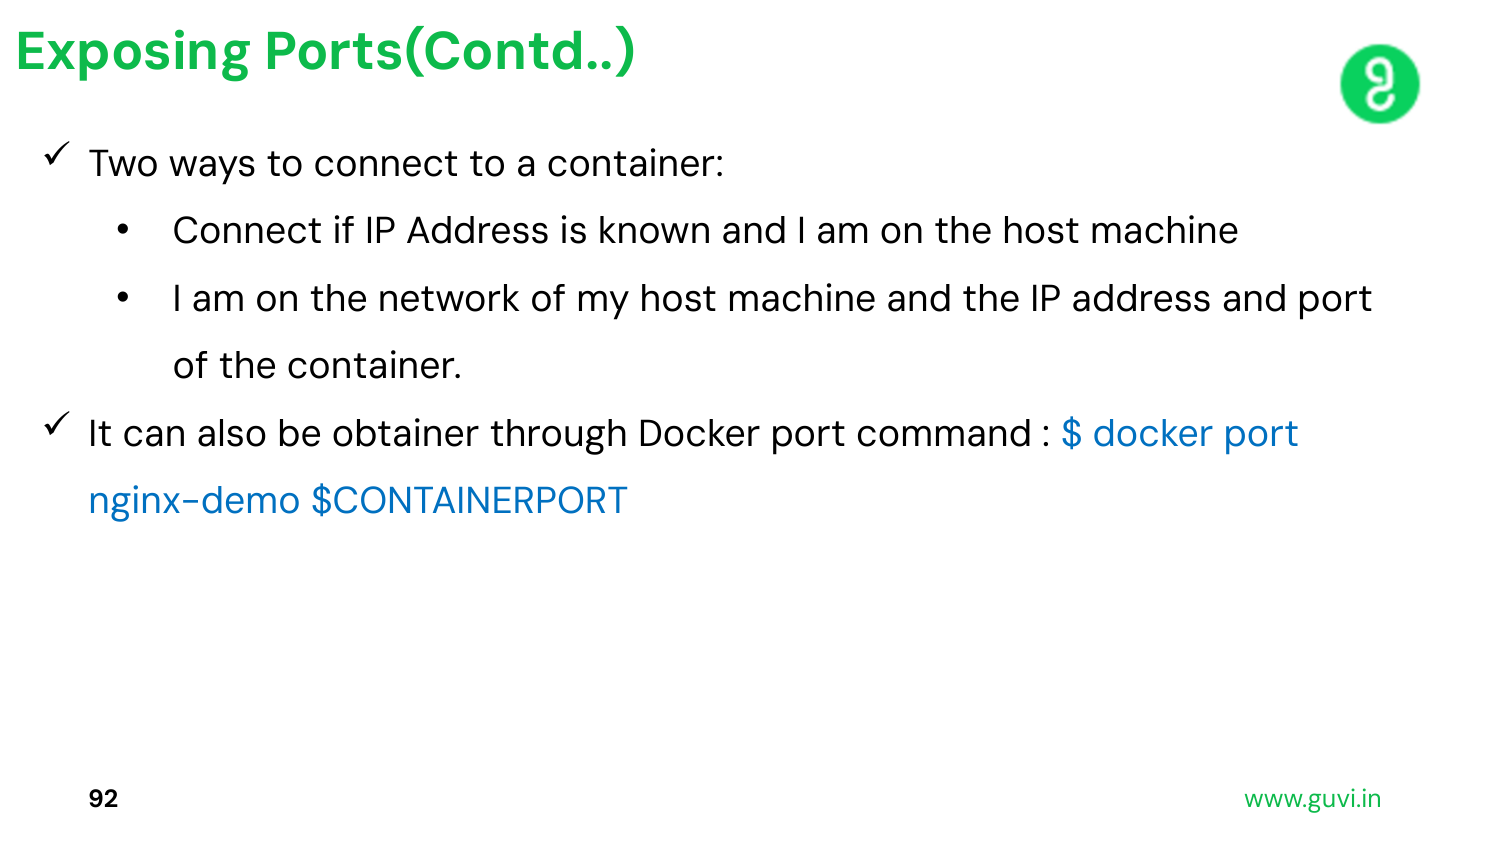

Exposing Ports(Contd..)
Two ways to connect to a container:
Connect if IP Address is known and I am on the host machine
I am on the network of my host machine and the IP address and port of the container.
It can also be obtainer through Docker port command : $ docker port nginx-demo $CONTAINERPORT
92
www.guvi.in